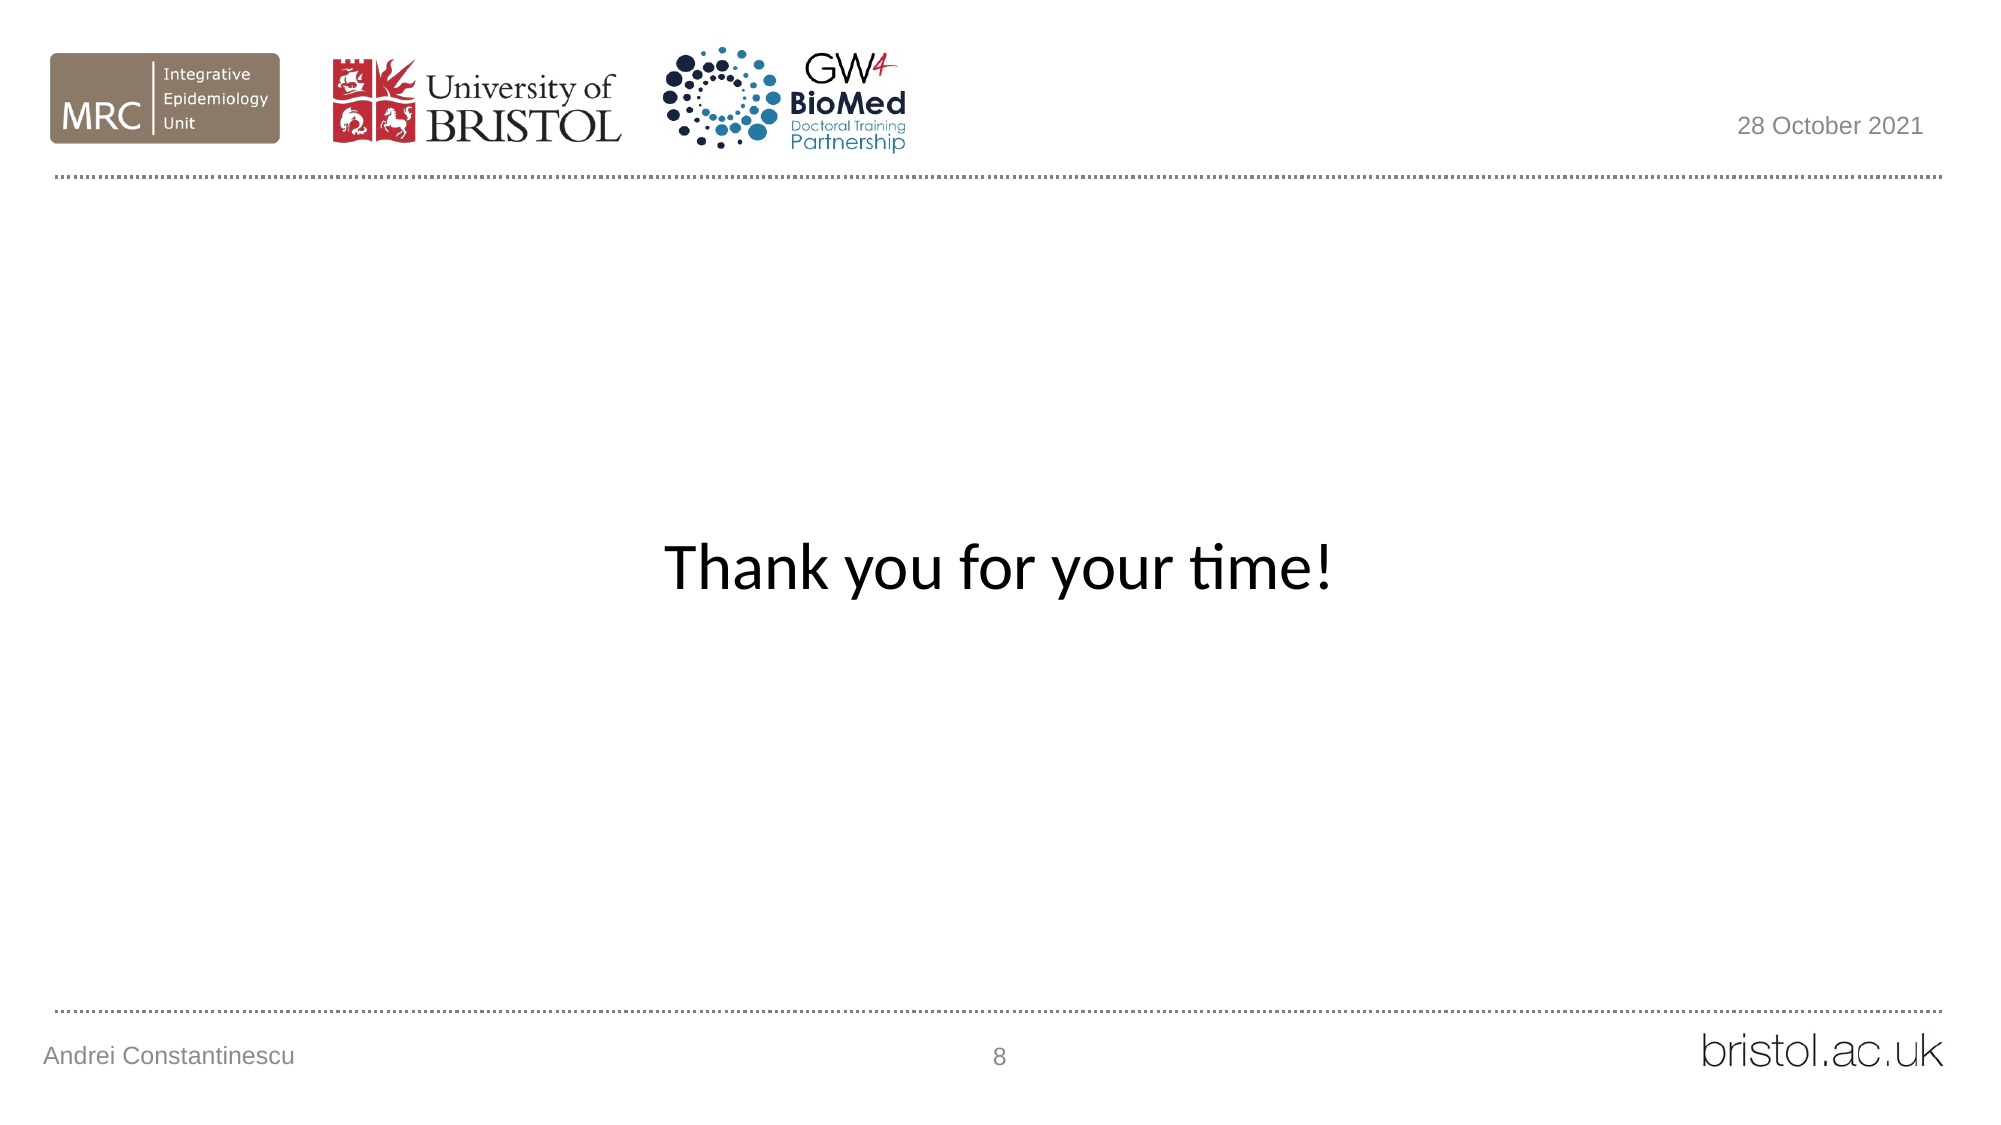

28 October 2021
Thank you for your time!
Andrei Constantinescu
8